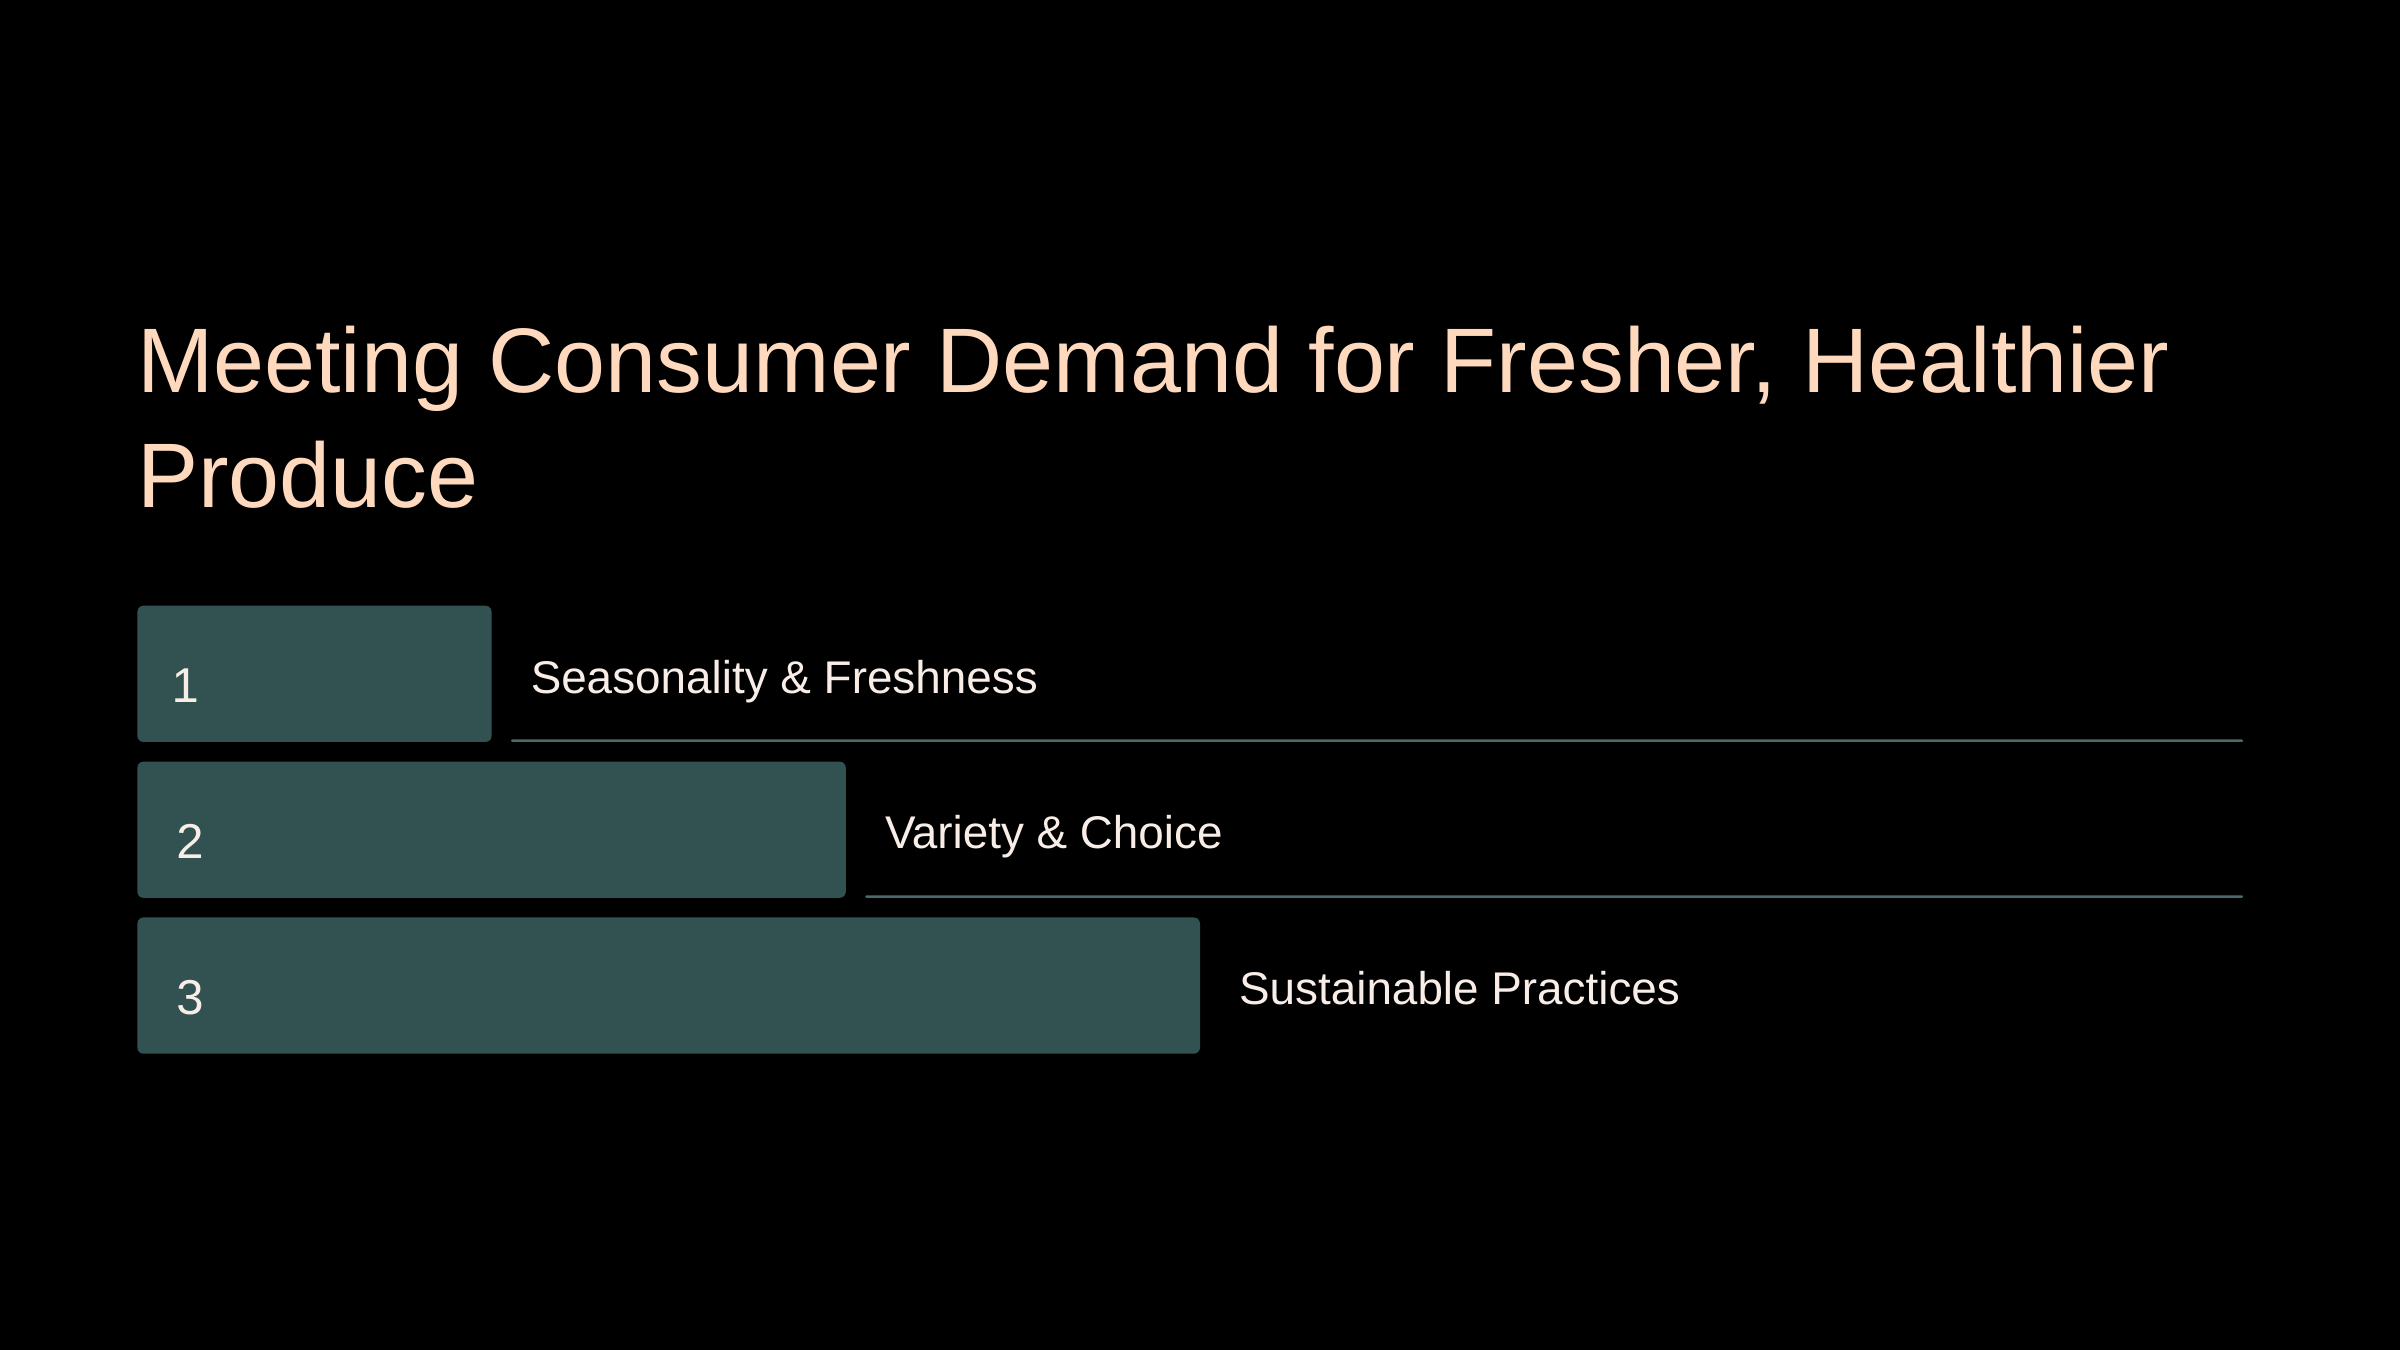

Meeting Consumer Demand for Fresher, Healthier Produce

1
Seasonality & Freshness

2
Variety & Choice

3
Sustainable Practices